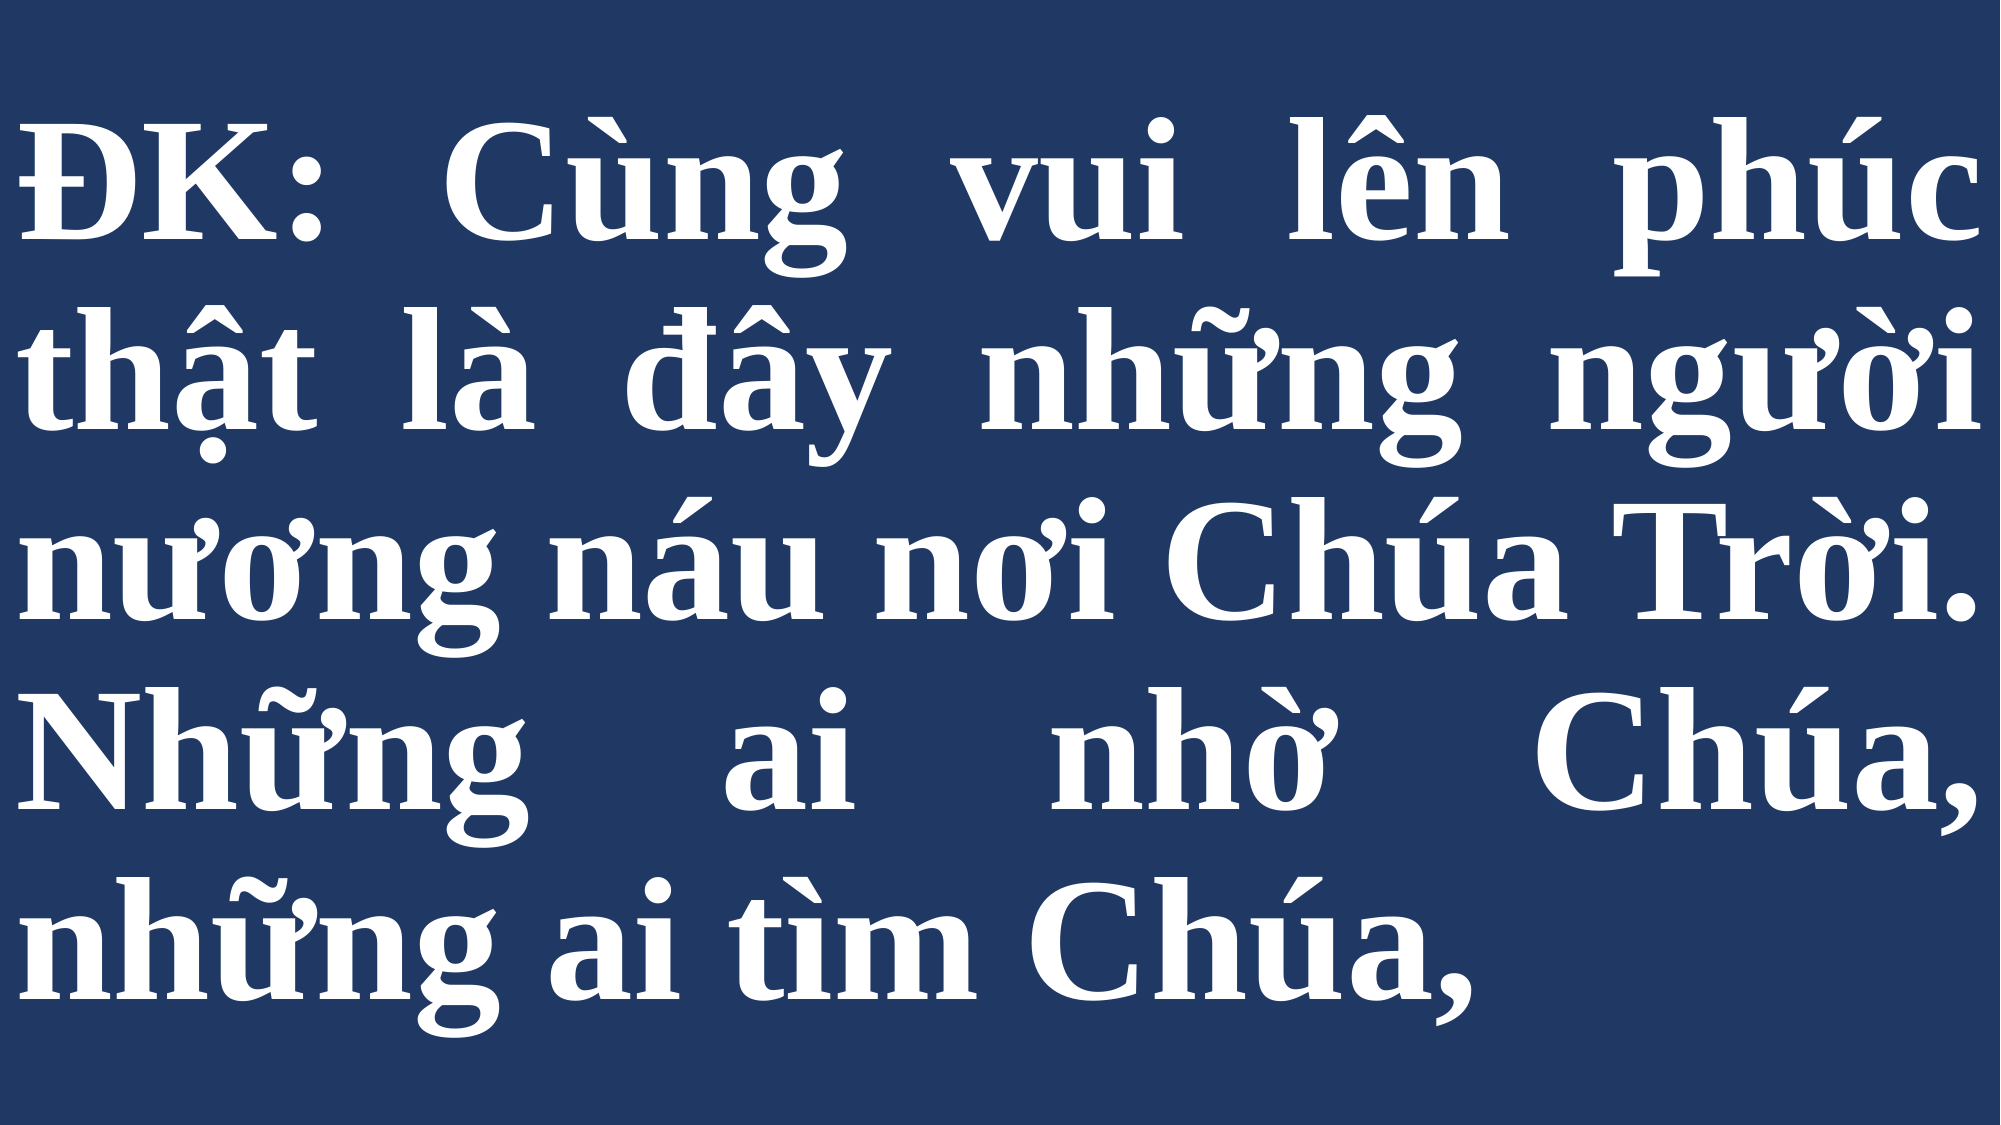

# ĐK: Cùng vui lên phúc thật là đây những người nương náu nơi Chúa Trời. Những ai nhờ Chúa, những ai tìm Chúa,